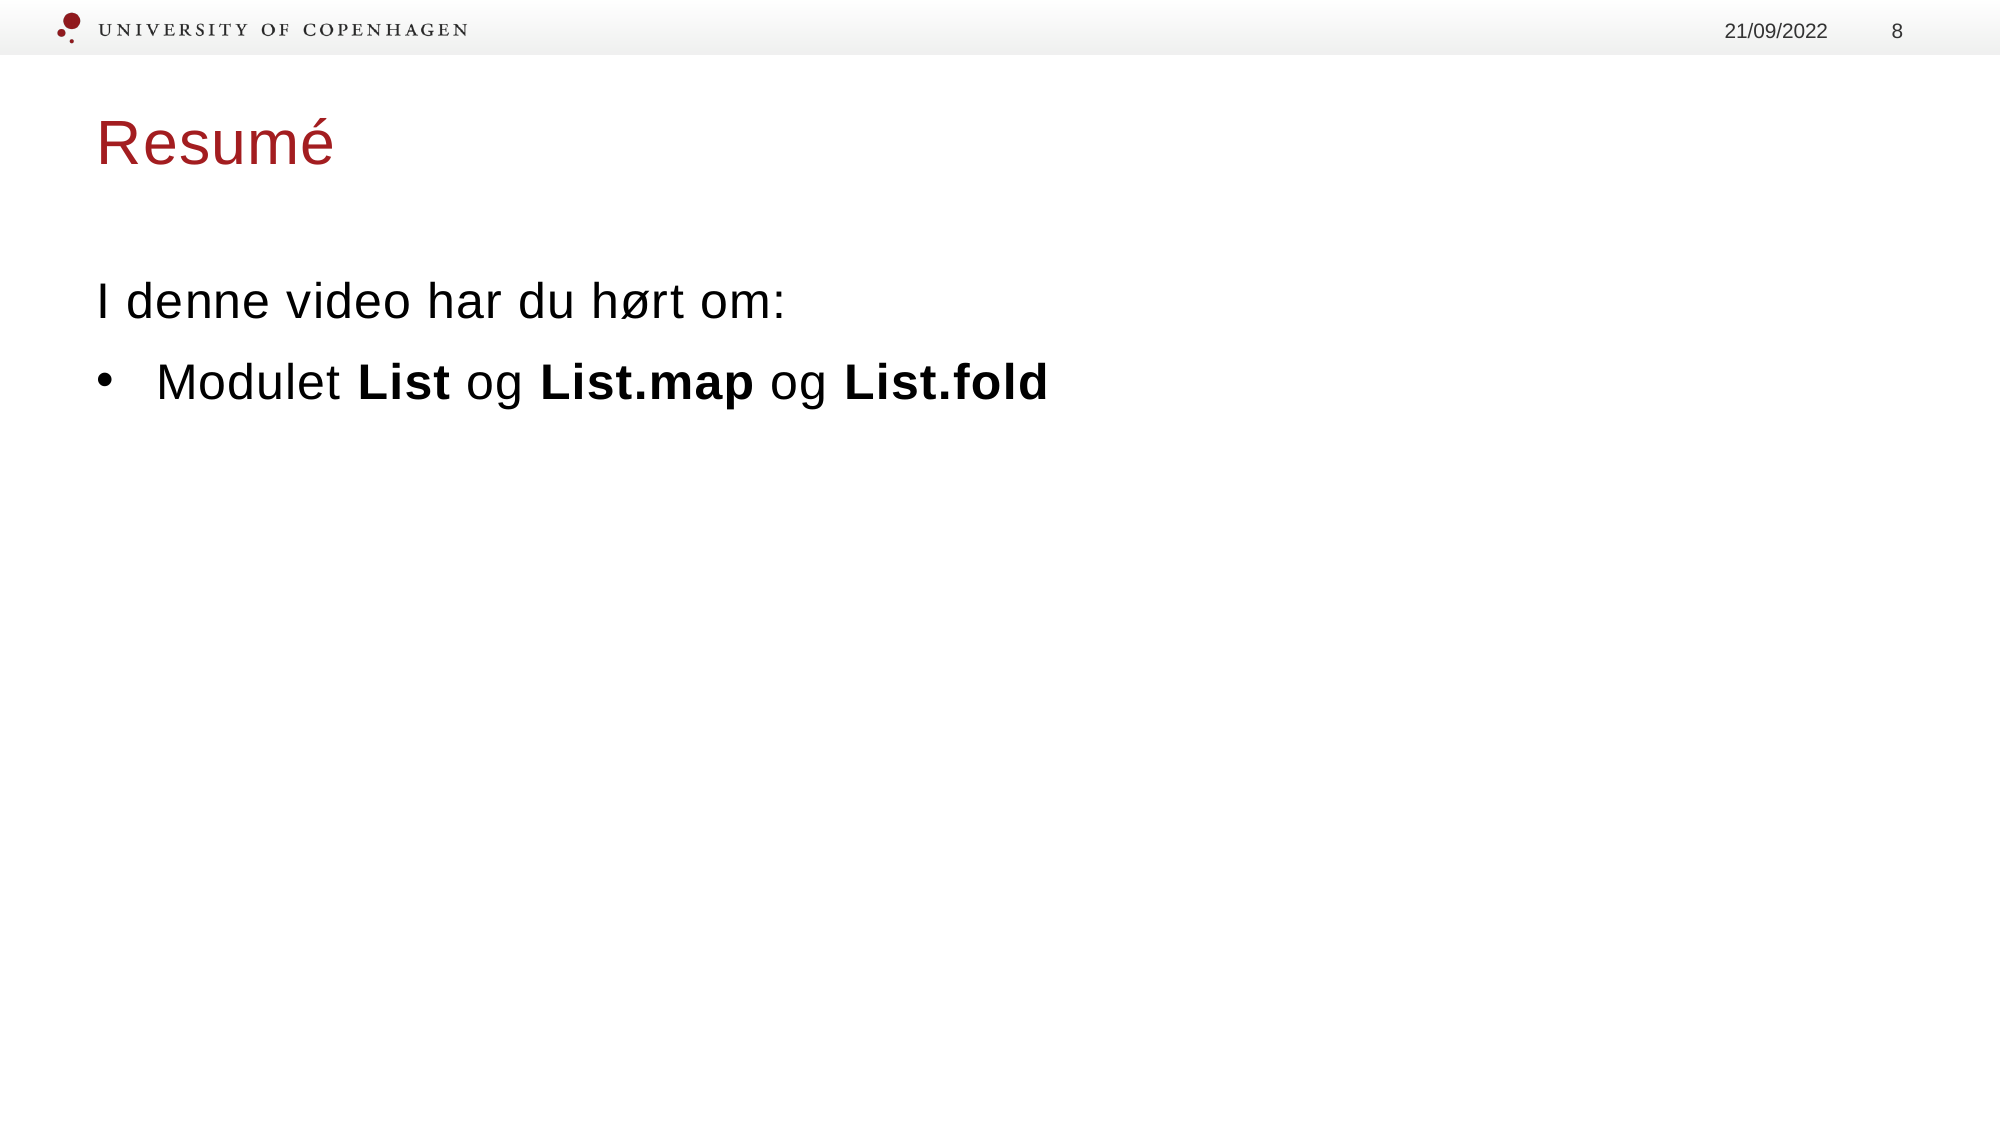

21/09/2022
8
# Resumé
I denne video har du hørt om:
Modulet List og List.map og List.fold